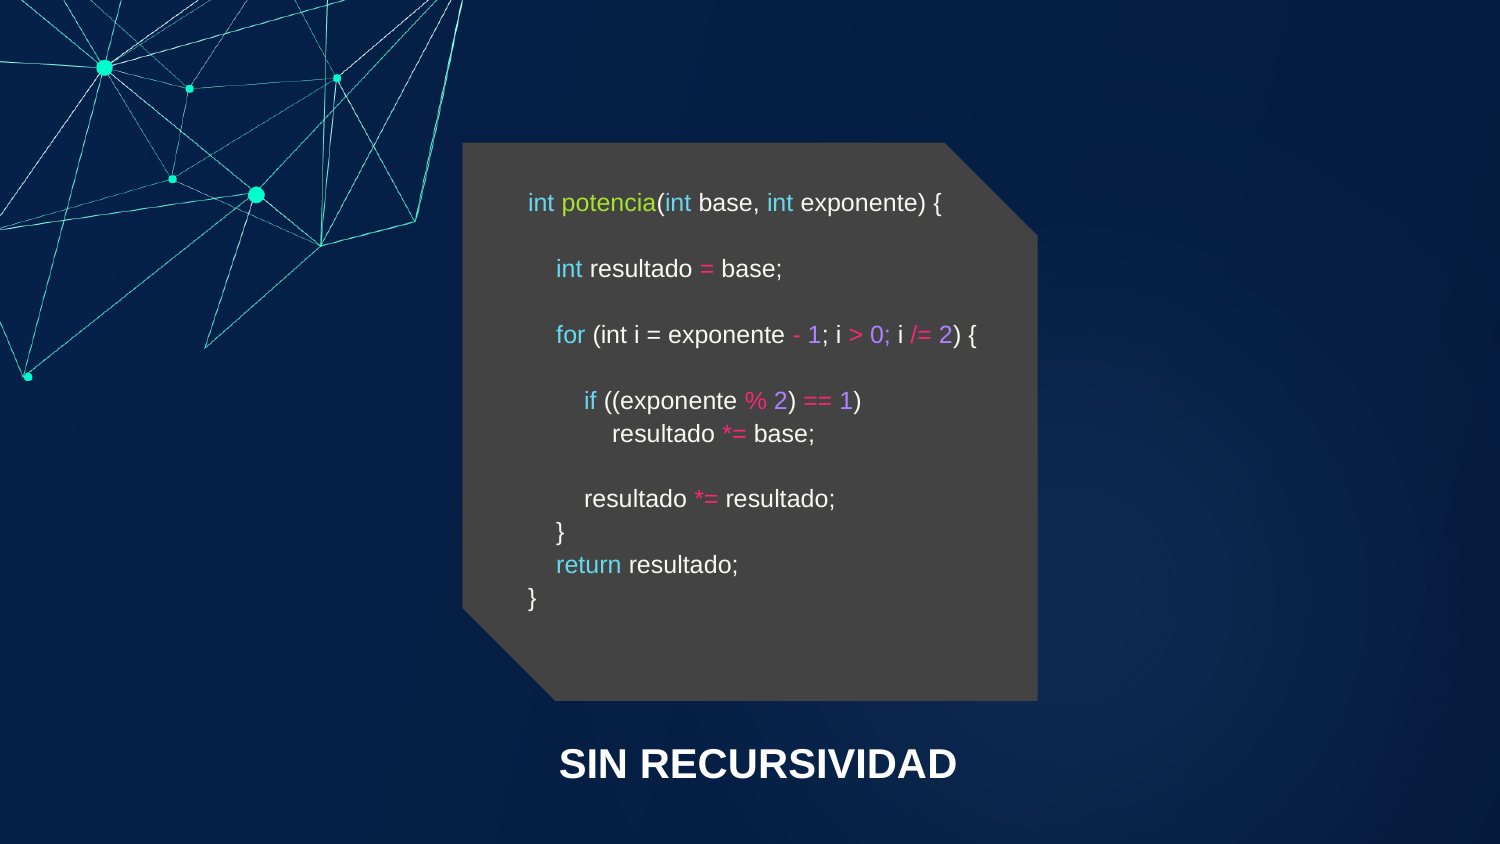

int potencia(int base, int exponente) {

    int resultado = base;

    for (int i = exponente - 1; i > 0; i /= 2) {

        if ((exponente % 2) == 1)
            resultado *= base;

        resultado *= resultado;
    }
    return resultado;
}

# SIN RECURSIVIDAD